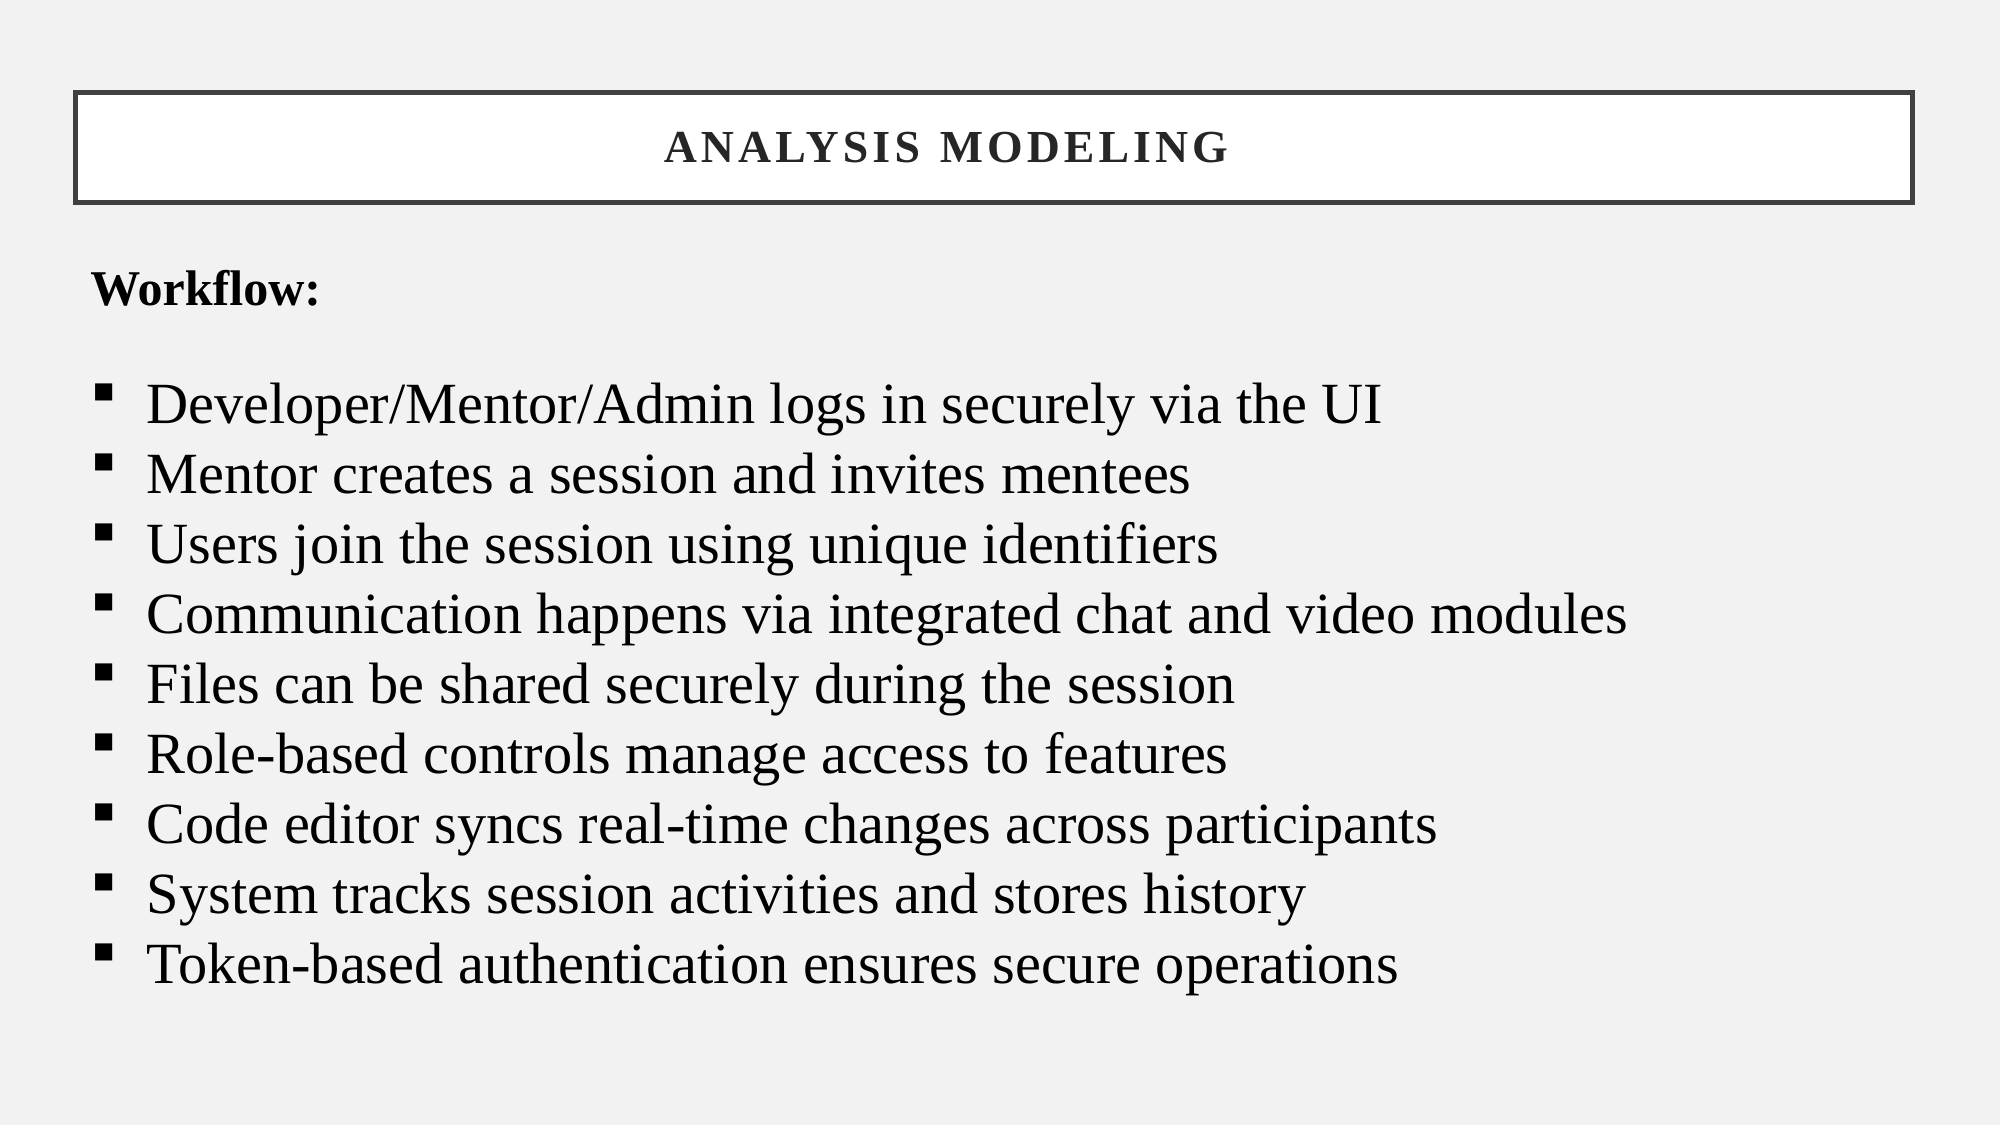

# Analysis Modeling
Workflow:

Developer/Mentor/Admin logs in securely via the UI
Mentor creates a session and invites mentees
Users join the session using unique identifiers
Communication happens via integrated chat and video modules
Files can be shared securely during the session
Role-based controls manage access to features
Code editor syncs real-time changes across participants
System tracks session activities and stores history
Token-based authentication ensures secure operations